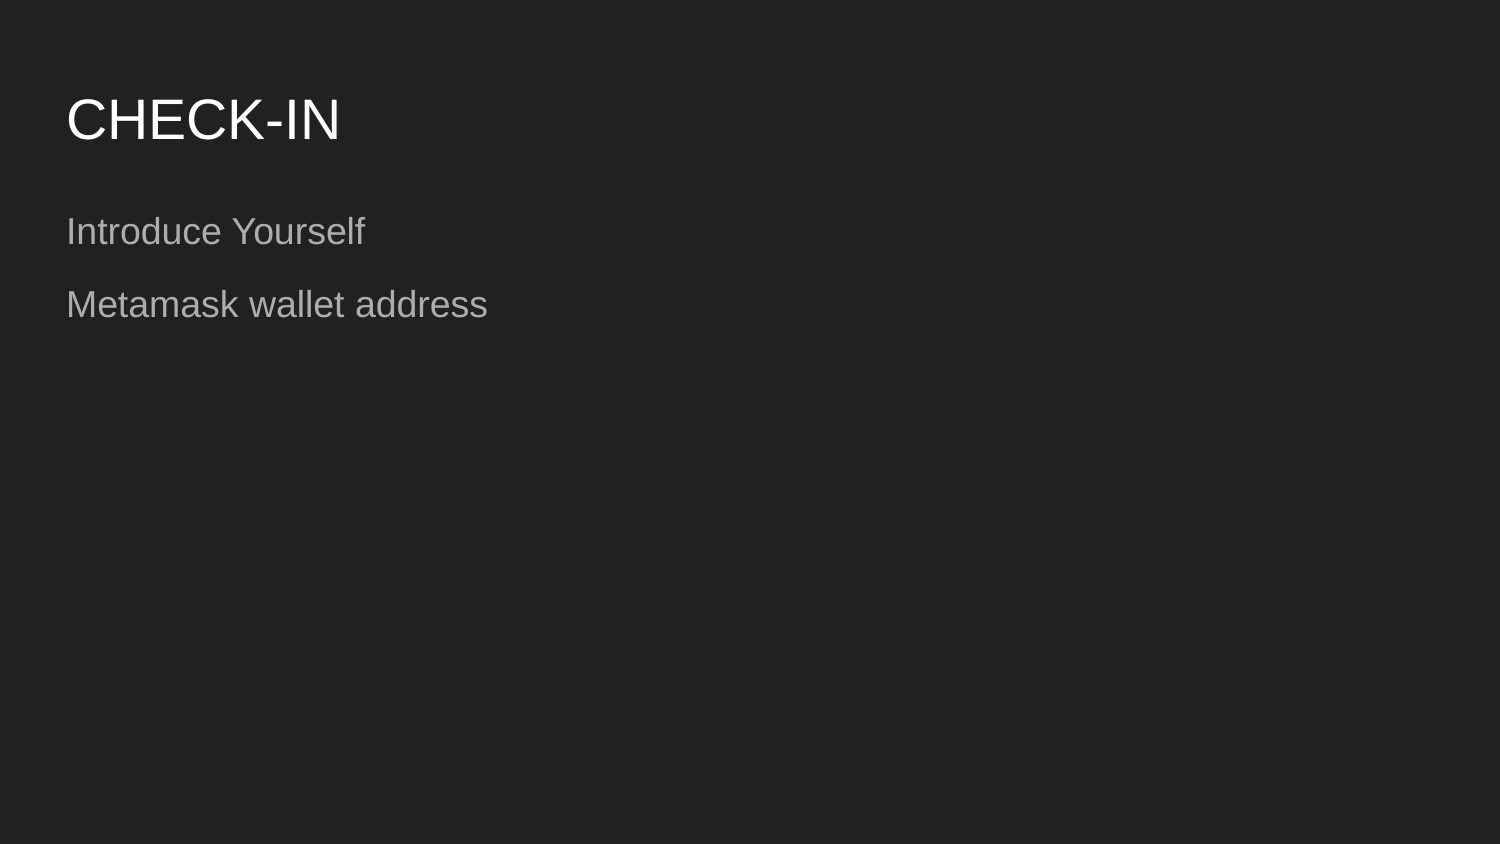

# CHECK-IN
Introduce Yourself
Metamask wallet address